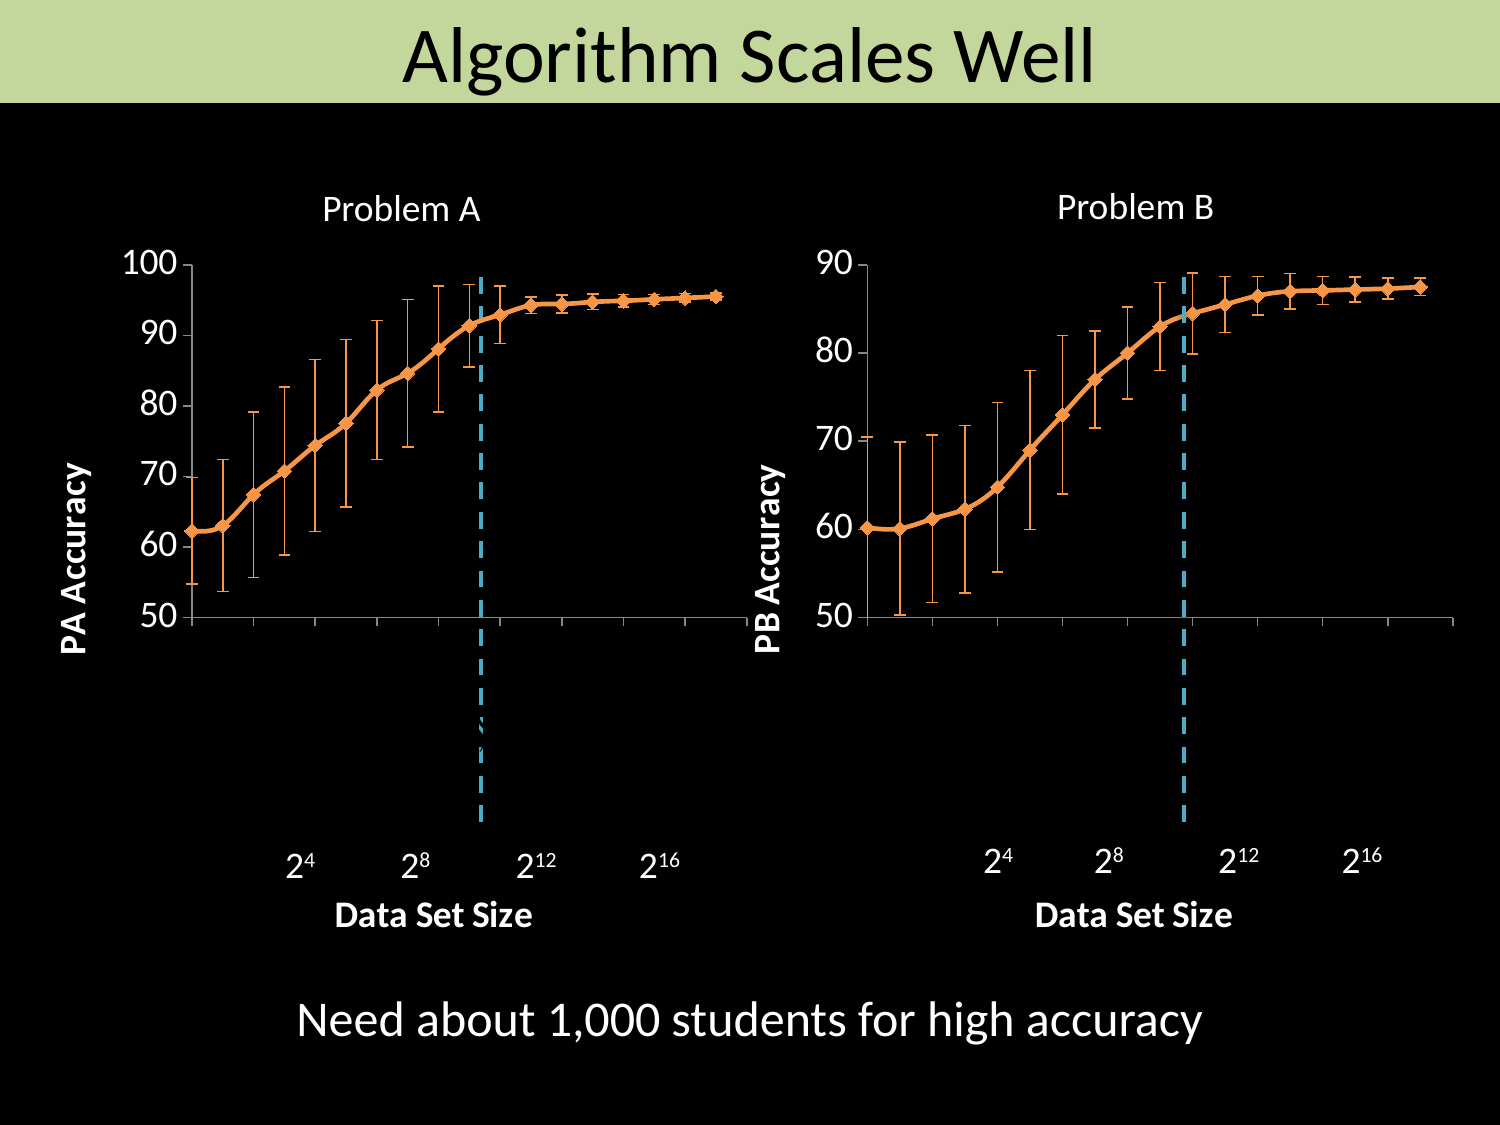

Algorithm Scales Well
#
Problem B
Problem A

### Chart

| Category |  |
|---|---|

### Chart

| Category |  |
|---|---|
24
28
212
216
24
28
212
216
Need about 1,000 students for high accuracy
20
22
24
26
28
210
212
214
216